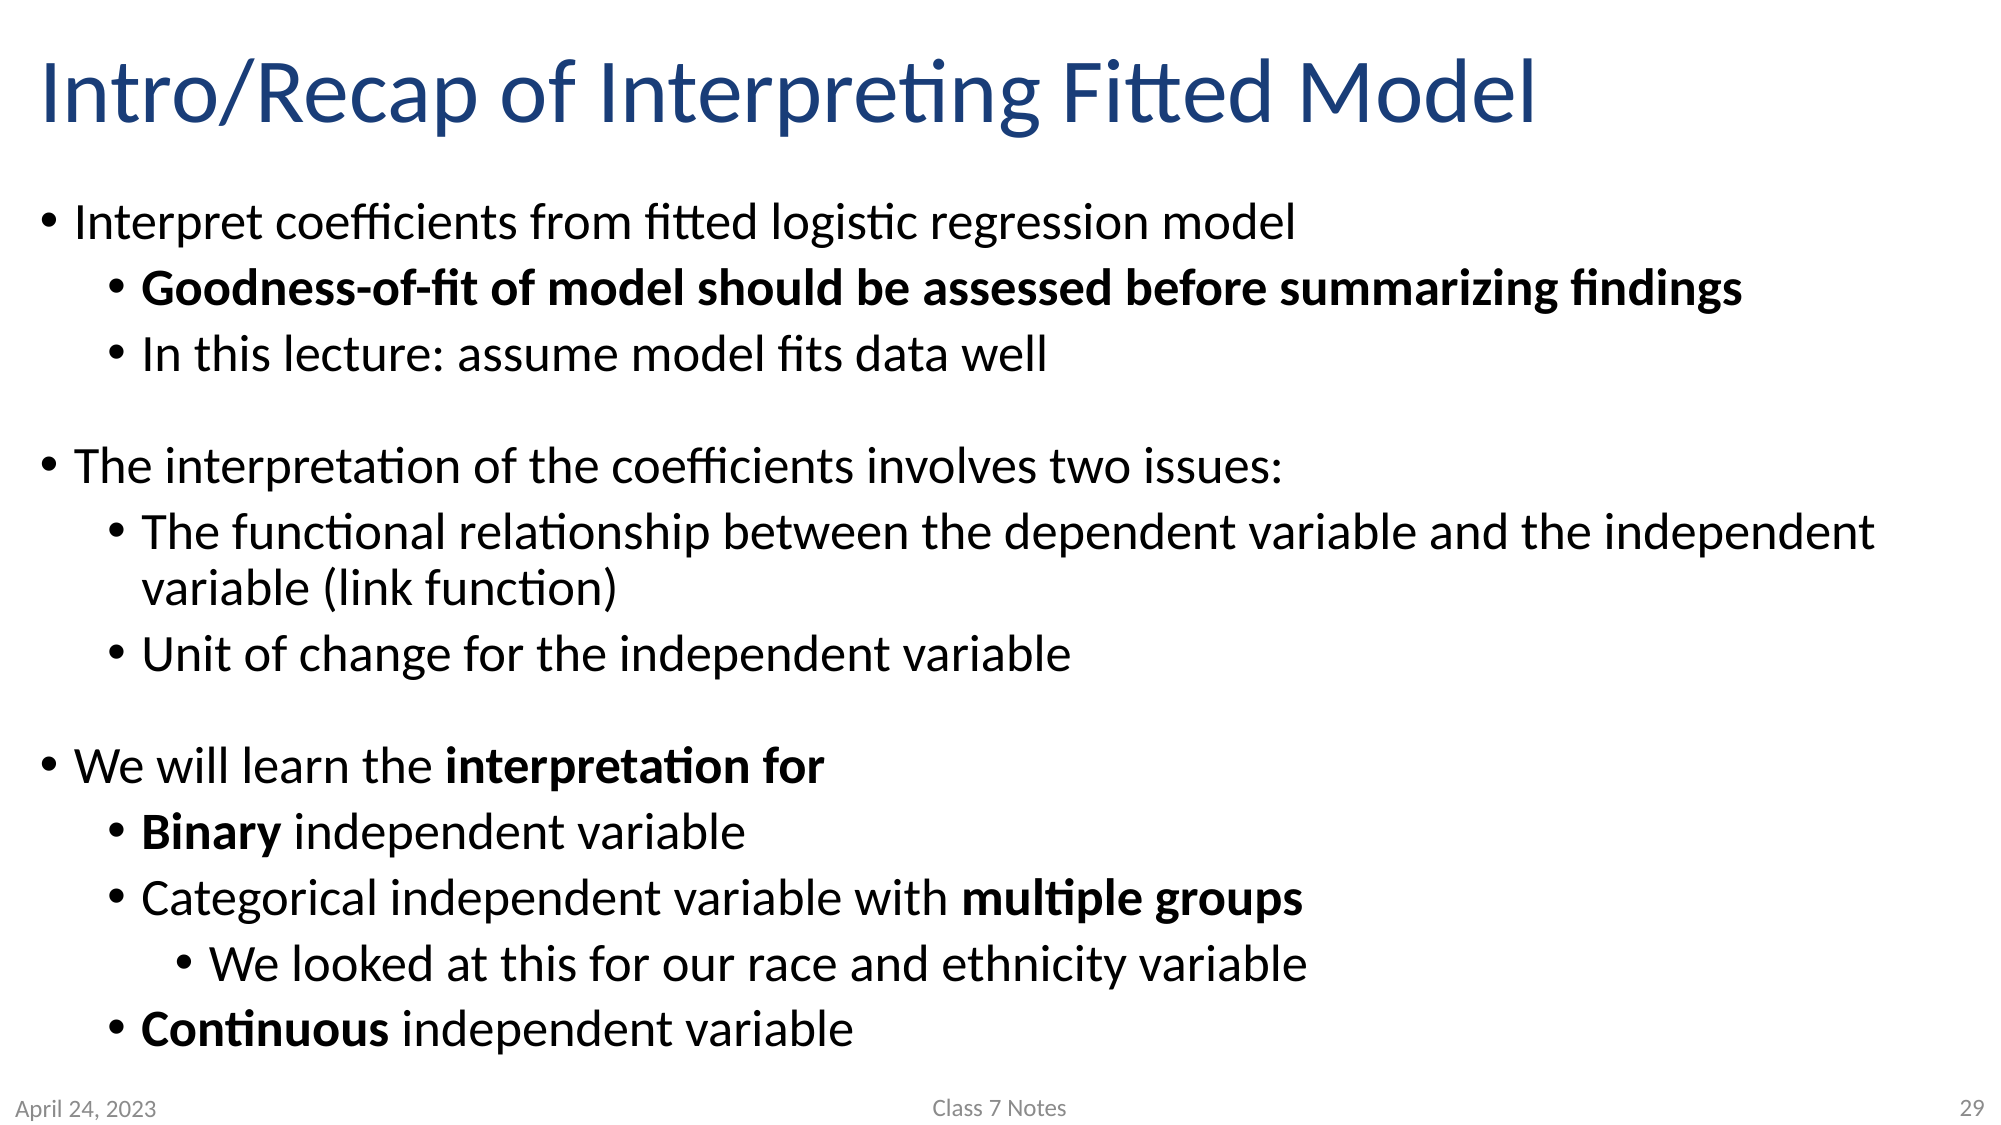

# Intro/Recap of Interpreting Fitted Model
Interpret coefficients from fitted logistic regression model
Goodness-of-fit of model should be assessed before summarizing findings
In this lecture: assume model fits data well

The interpretation of the coefficients involves two issues:
The functional relationship between the dependent variable and the independent variable (link function)
Unit of change for the independent variable

We will learn the interpretation for
Binary independent variable
Categorical independent variable with multiple groups
We looked at this for our race and ethnicity variable
Continuous independent variable
Class 7 Notes
29
April 24, 2023